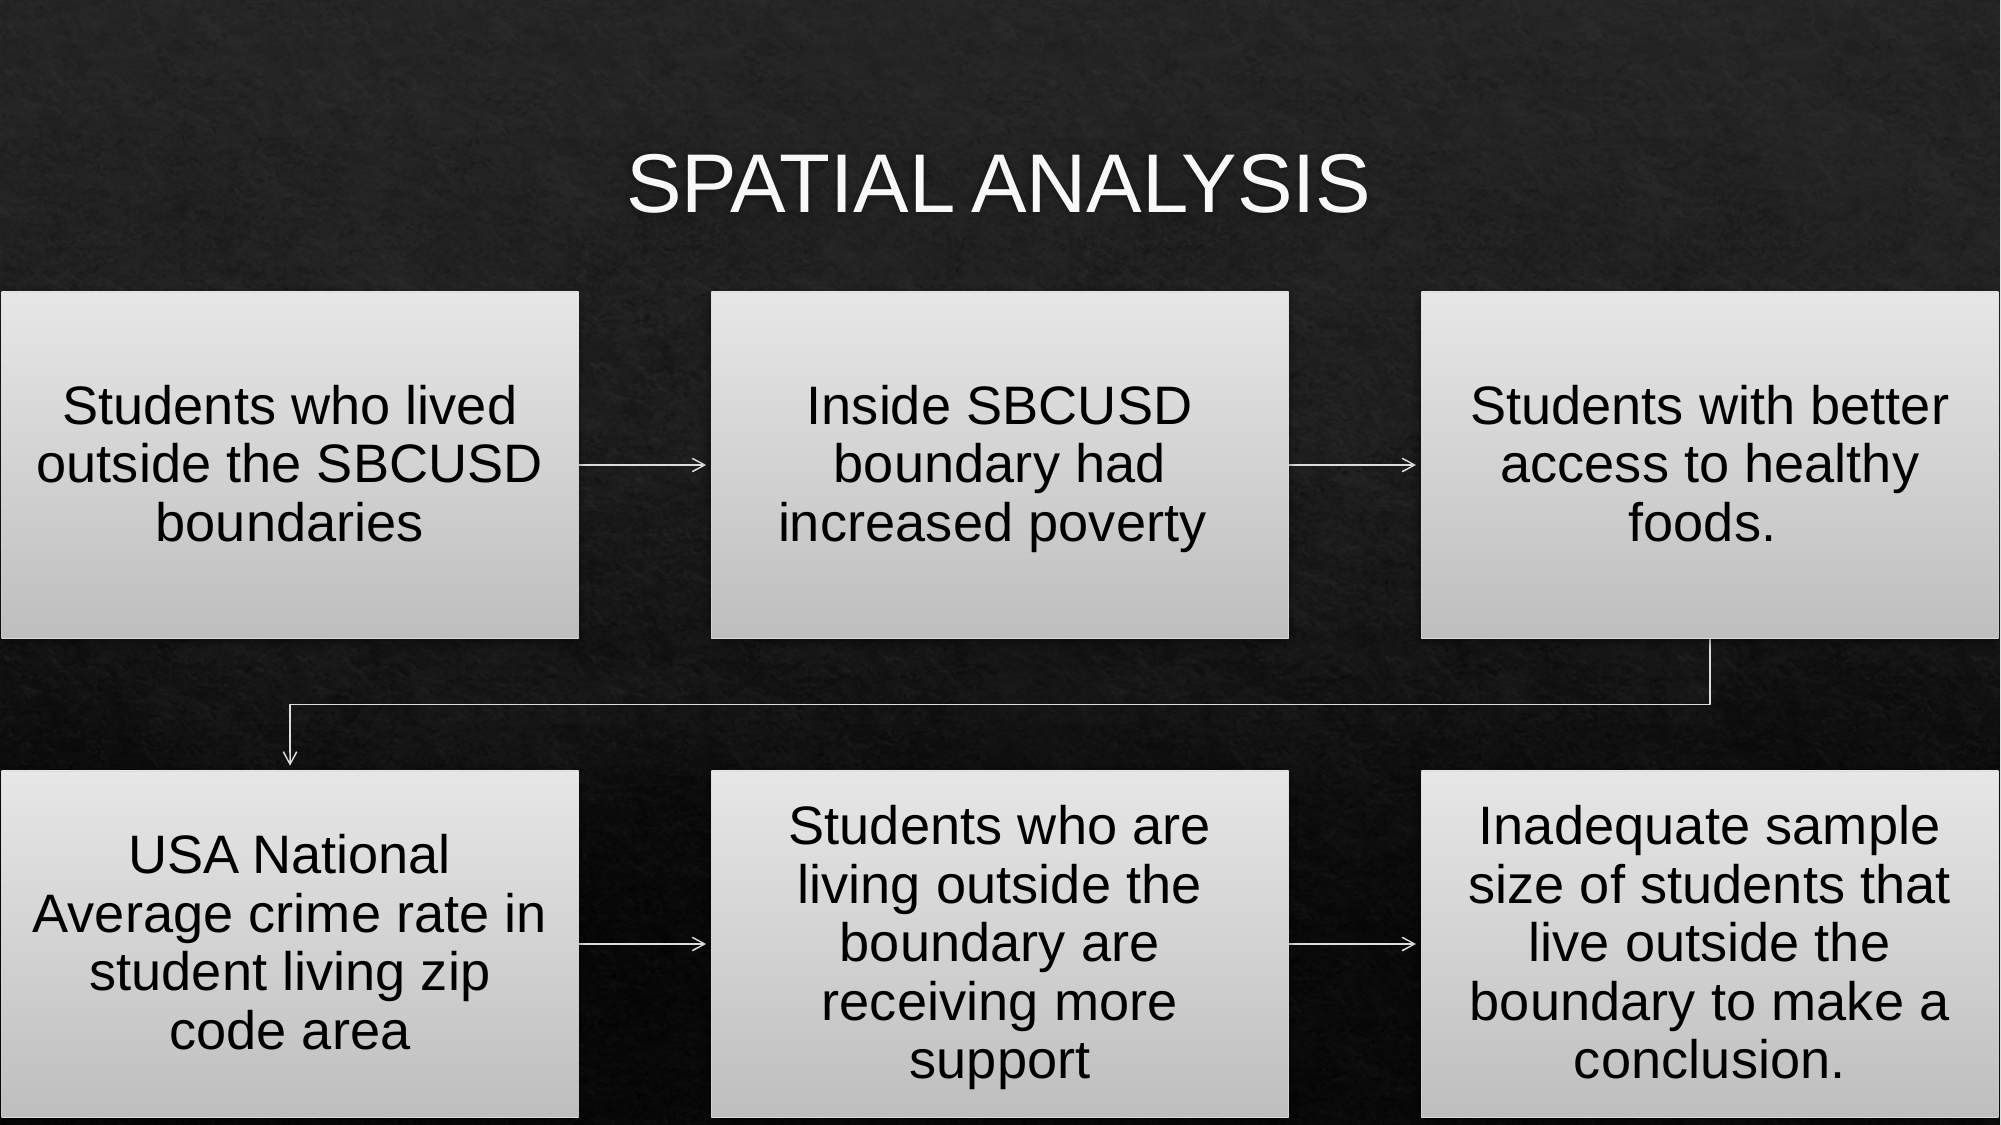

# SPATIAL ANALYSIS

Students who lived outside the SBCUSD boundaries

Inside SBCUSD boundary had increased poverty

Students with better access to healthy foods.

USA National Average crime rate in student living zip code area

Students who are living outside the boundary are receiving more support
Inadequate sample size of students that live outside the boundary to make a conclusion.